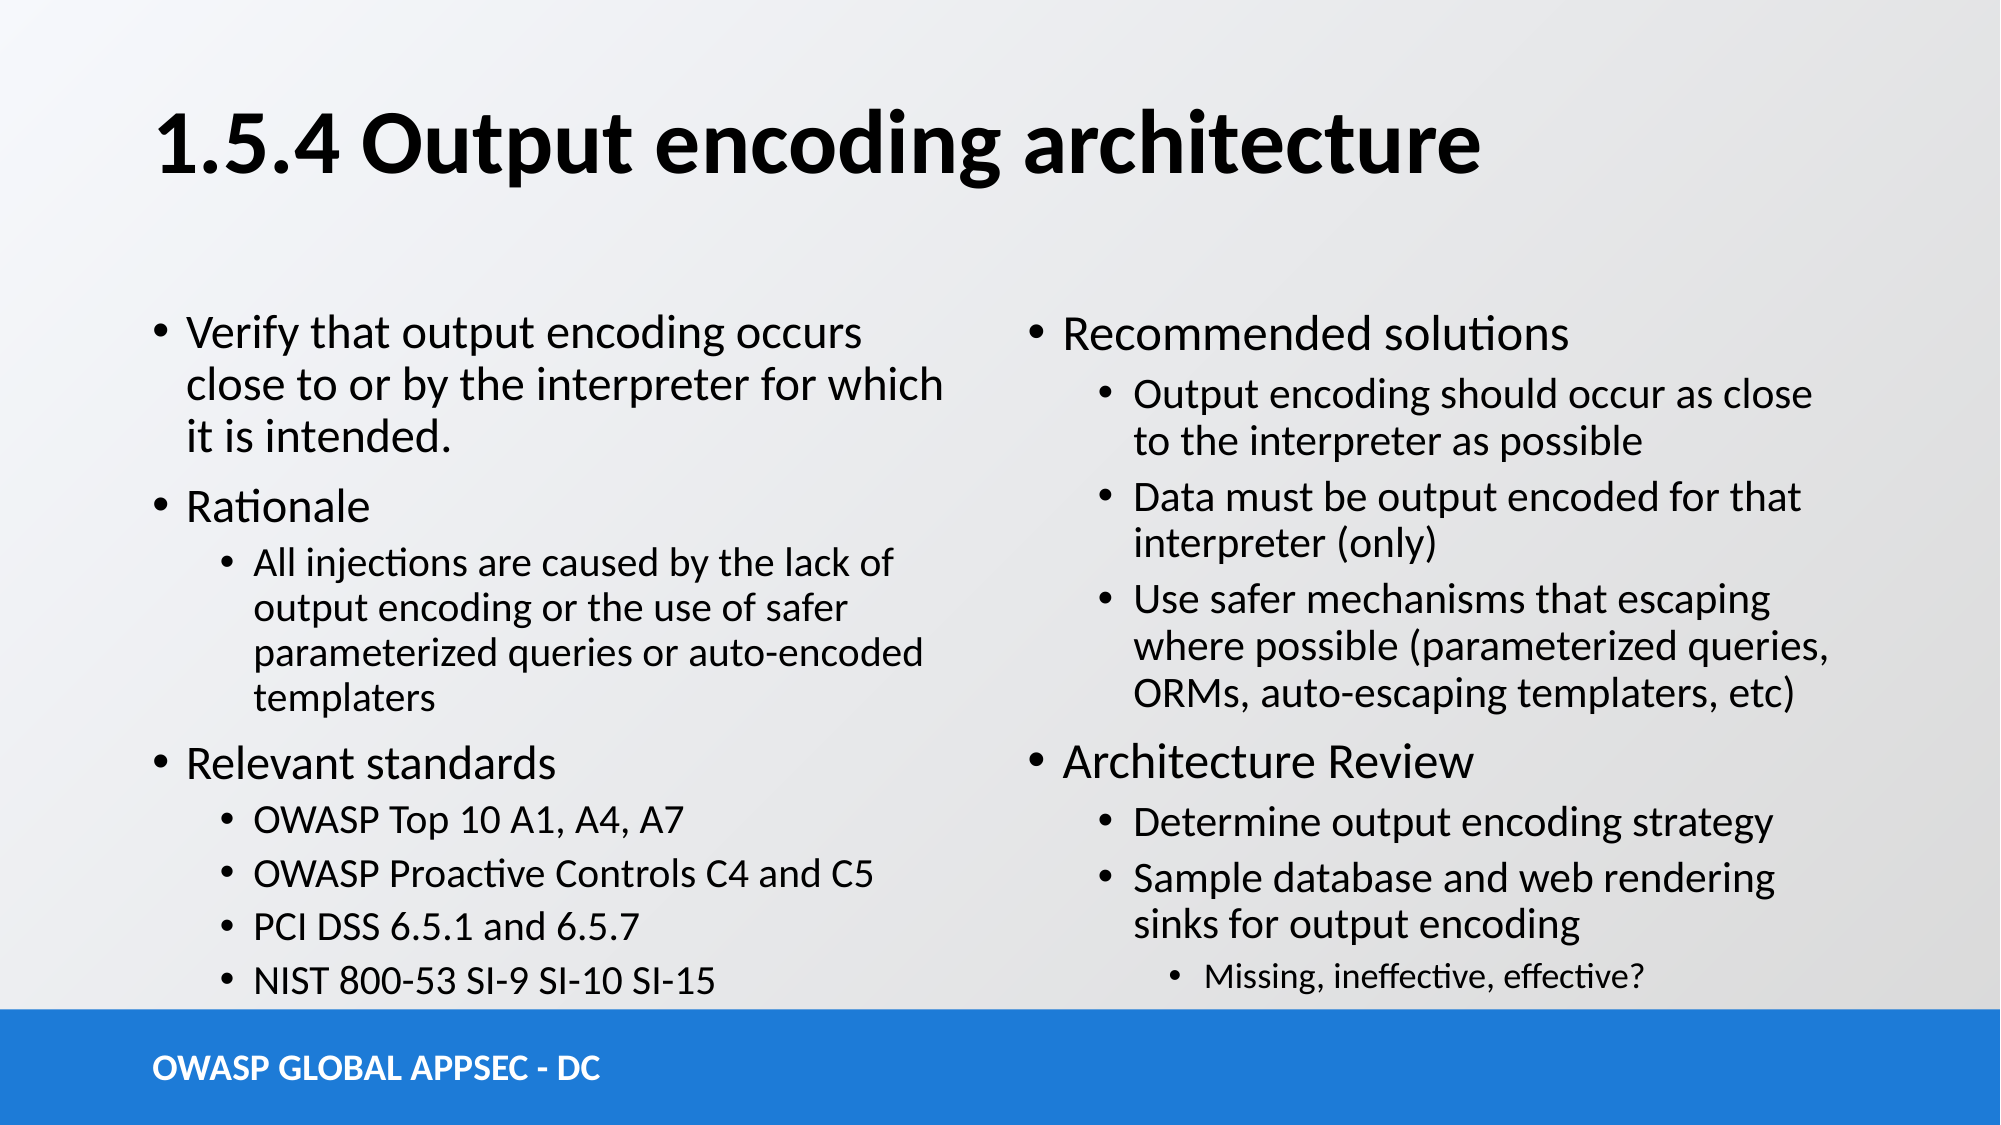

# 1.5.4 Output encoding architecture
Verify that output encoding occurs close to or by the interpreter for which it is intended.
Rationale
All injections are caused by the lack of output encoding or the use of safer parameterized queries or auto-encoded templaters
Relevant standards
OWASP Top 10 A1, A4, A7
OWASP Proactive Controls C4 and C5
PCI DSS 6.5.1 and 6.5.7
NIST 800-53 SI-9 SI-10 SI-15

Recommended solutions
Output encoding should occur as close to the interpreter as possible
Data must be output encoded for that interpreter (only)
Use safer mechanisms that escaping where possible (parameterized queries, ORMs, auto-escaping templaters, etc)
Architecture Review
Determine output encoding strategy
Sample database and web rendering sinks for output encoding
Missing, ineffective, effective?